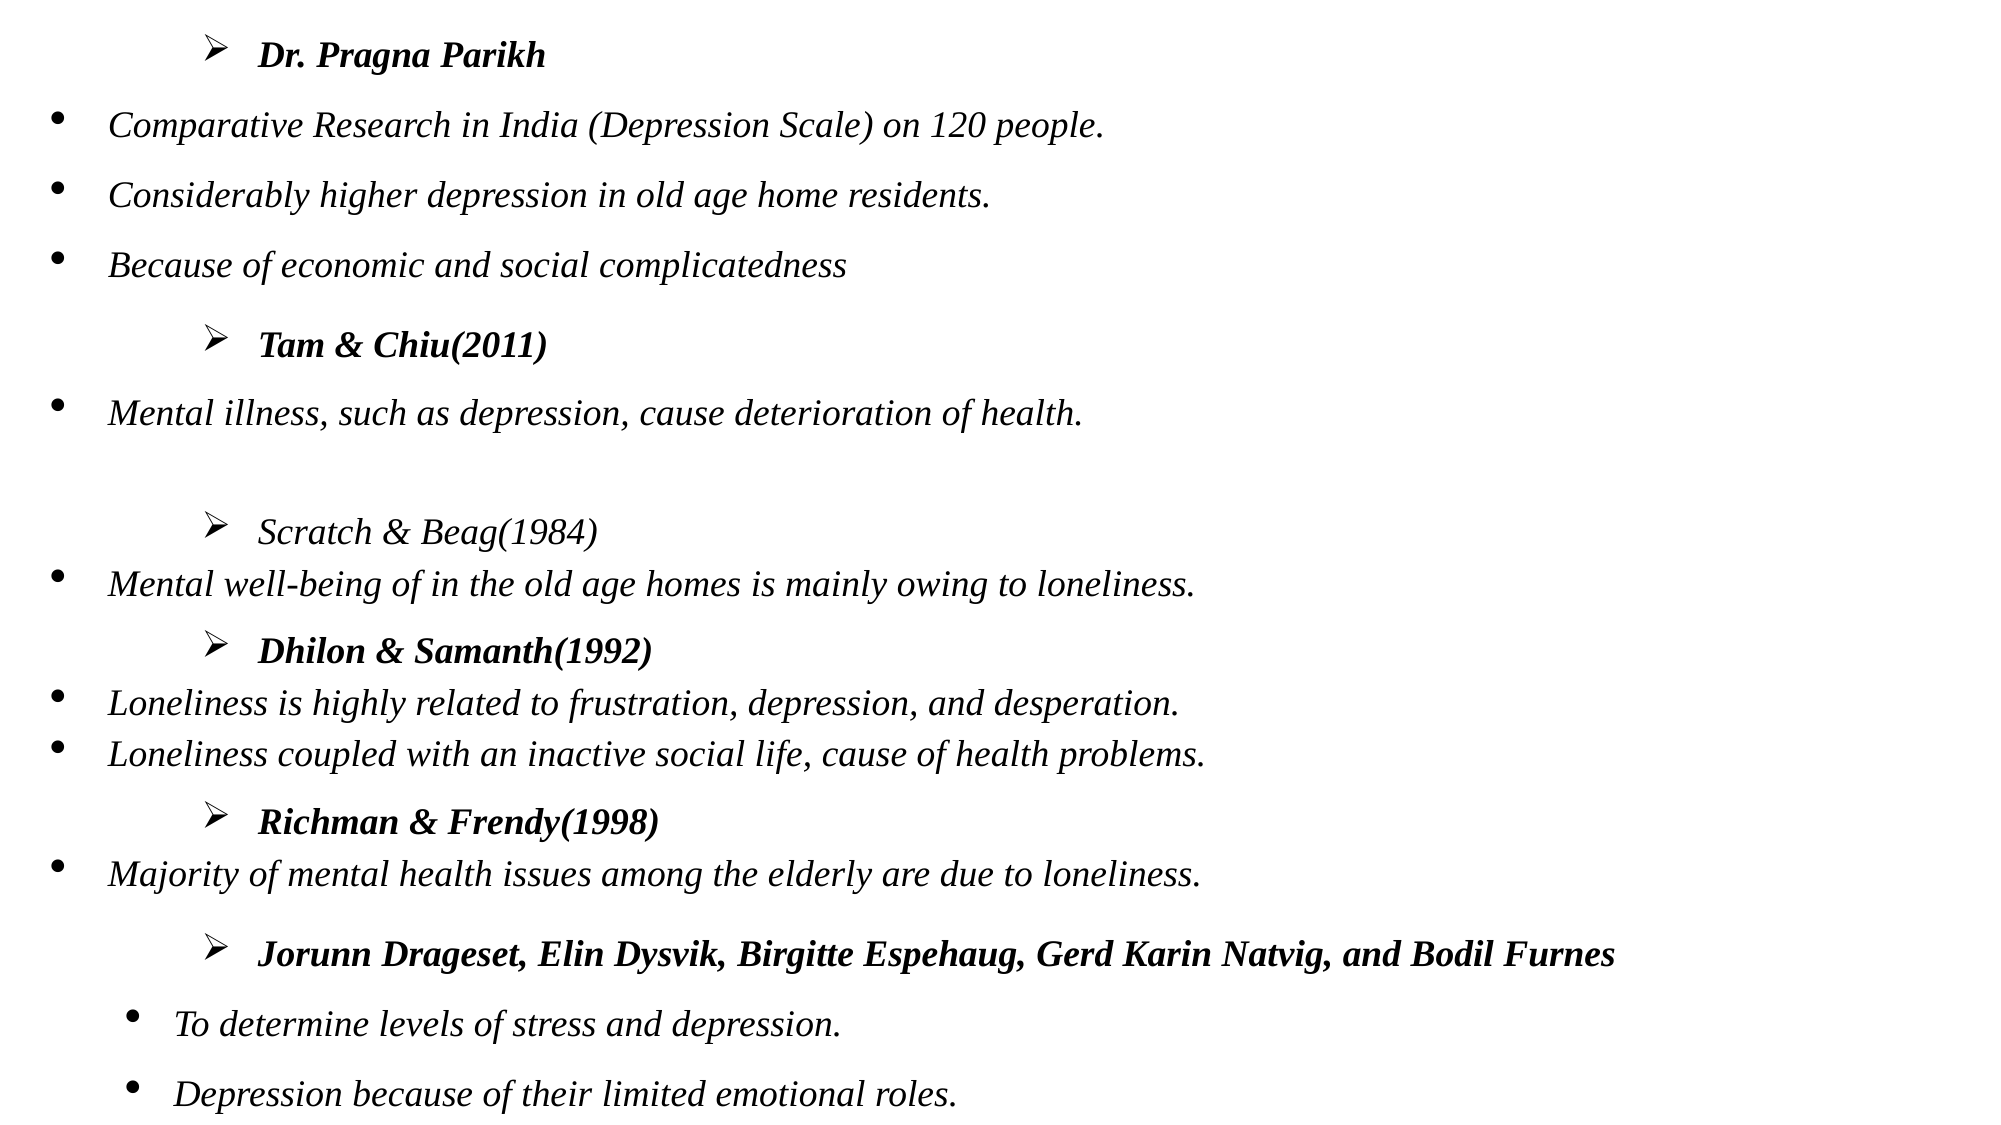

Dr. Pragna Parikh
Comparative Research in India (Depression Scale) on 120 people.
Considerably higher depression in old age home residents.
Because of economic and social complicatedness
Tam & Chiu(2011)
Mental illness, such as depression, cause deterioration of health.

Scratch & Beag(1984)
Mental well-being of in the old age homes is mainly owing to loneliness.
Dhilon & Samanth(1992)
Loneliness is highly related to frustration, depression, and desperation.
Loneliness coupled with an inactive social life, cause of health problems.
Richman & Frendy(1998)
Majority of mental health issues among the elderly are due to loneliness.
Jorunn Drageset, Elin Dysvik, Birgitte Espehaug, Gerd Karin Natvig, and Bodil Furnes
To determine levels of stress and depression.
Depression because of their limited emotional roles.